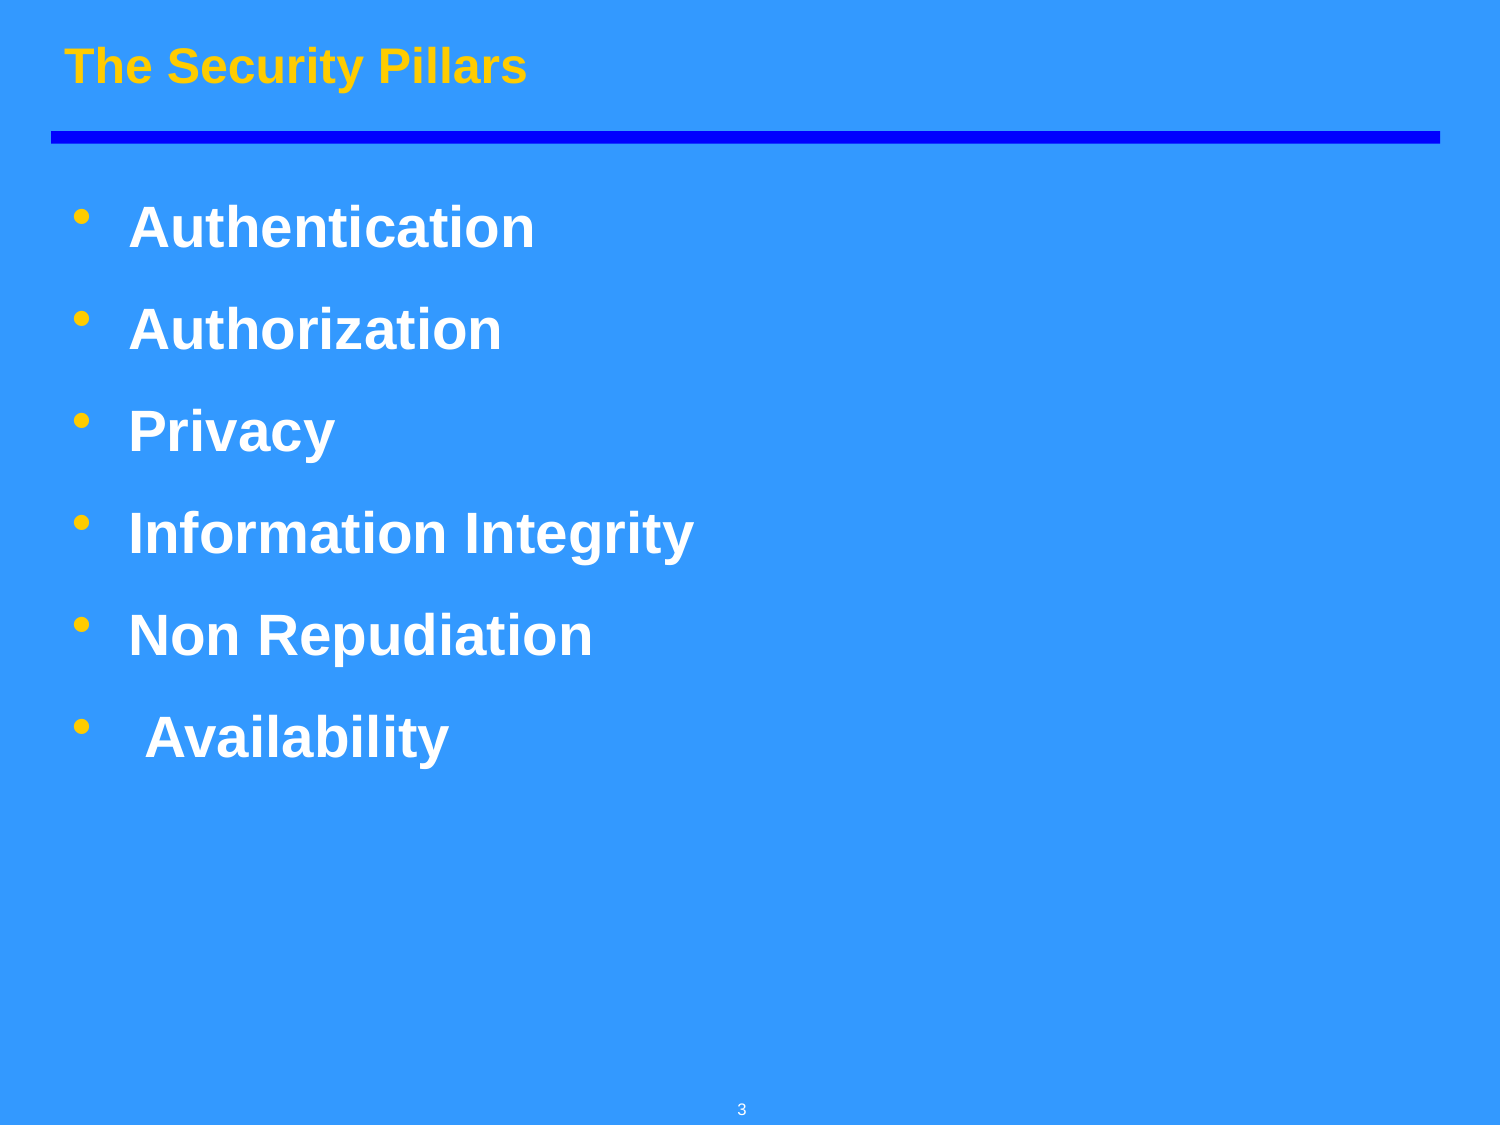

# The Security Pillars
Authentication
Authorization
Privacy
Information Integrity
Non Repudiation
 Availability

3